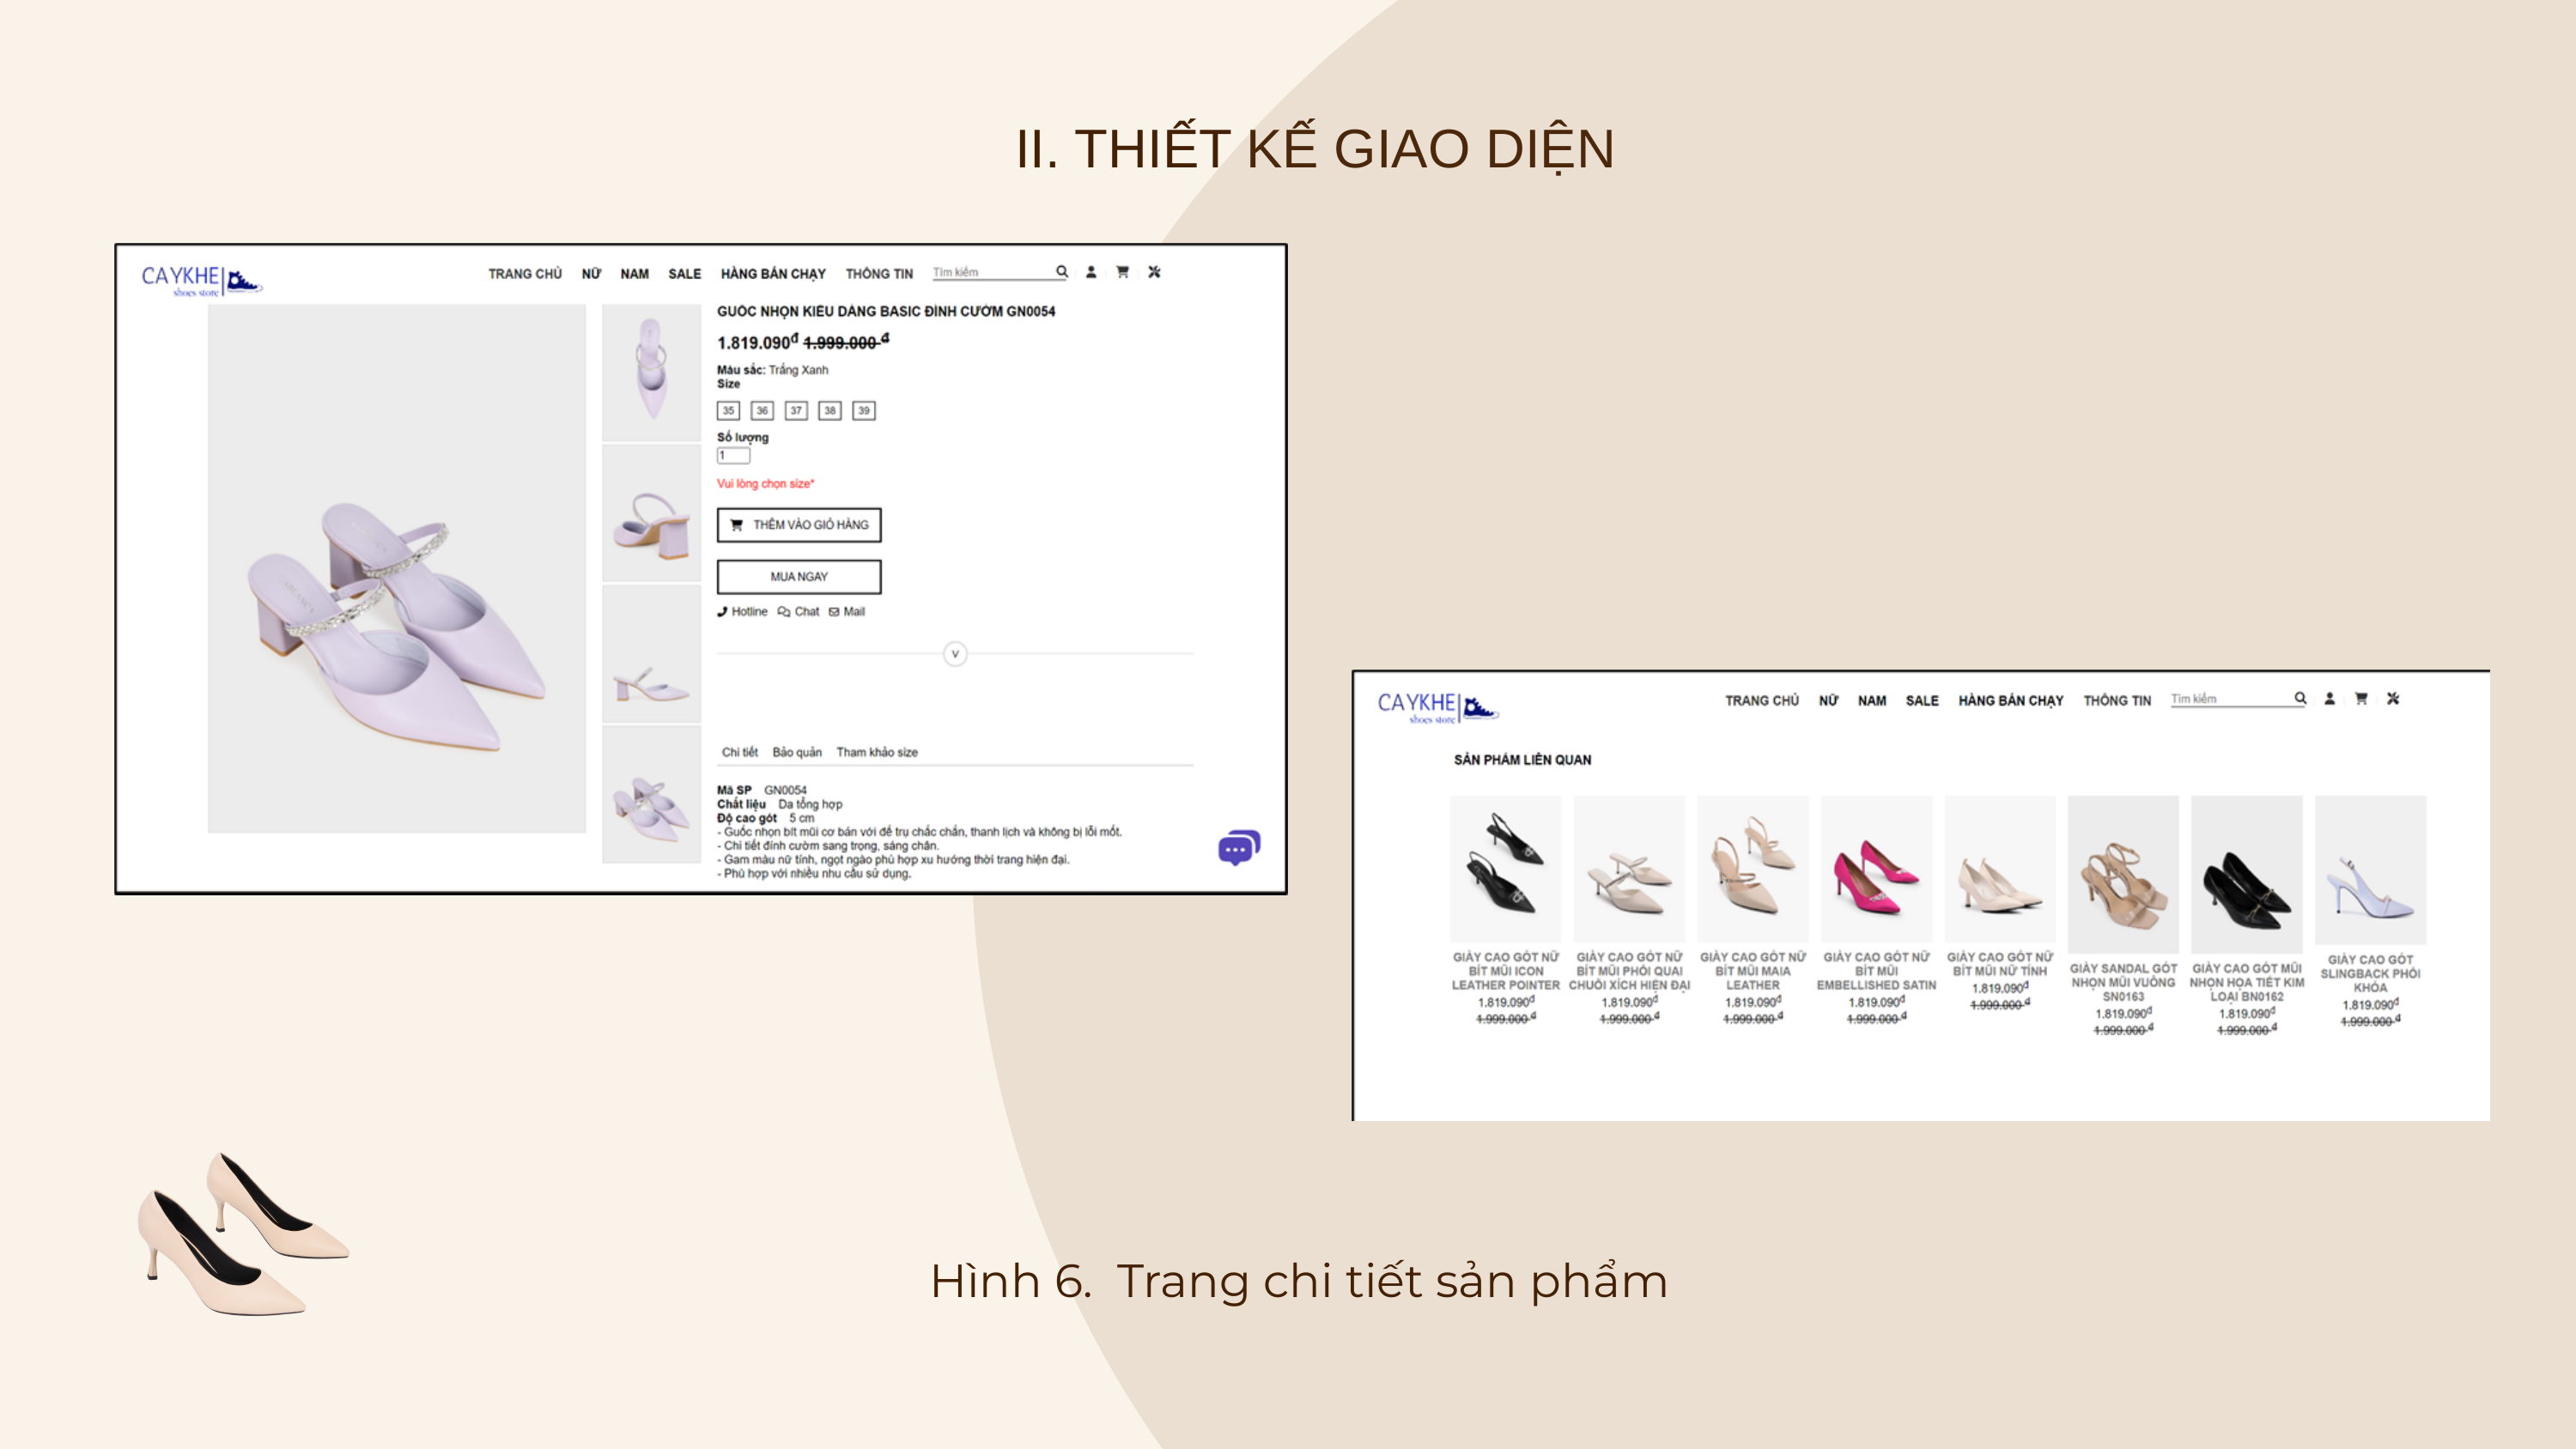

II. THIẾT KẾ GIAO DIỆN

Hình 6.  Trang chi tiết sản phẩm